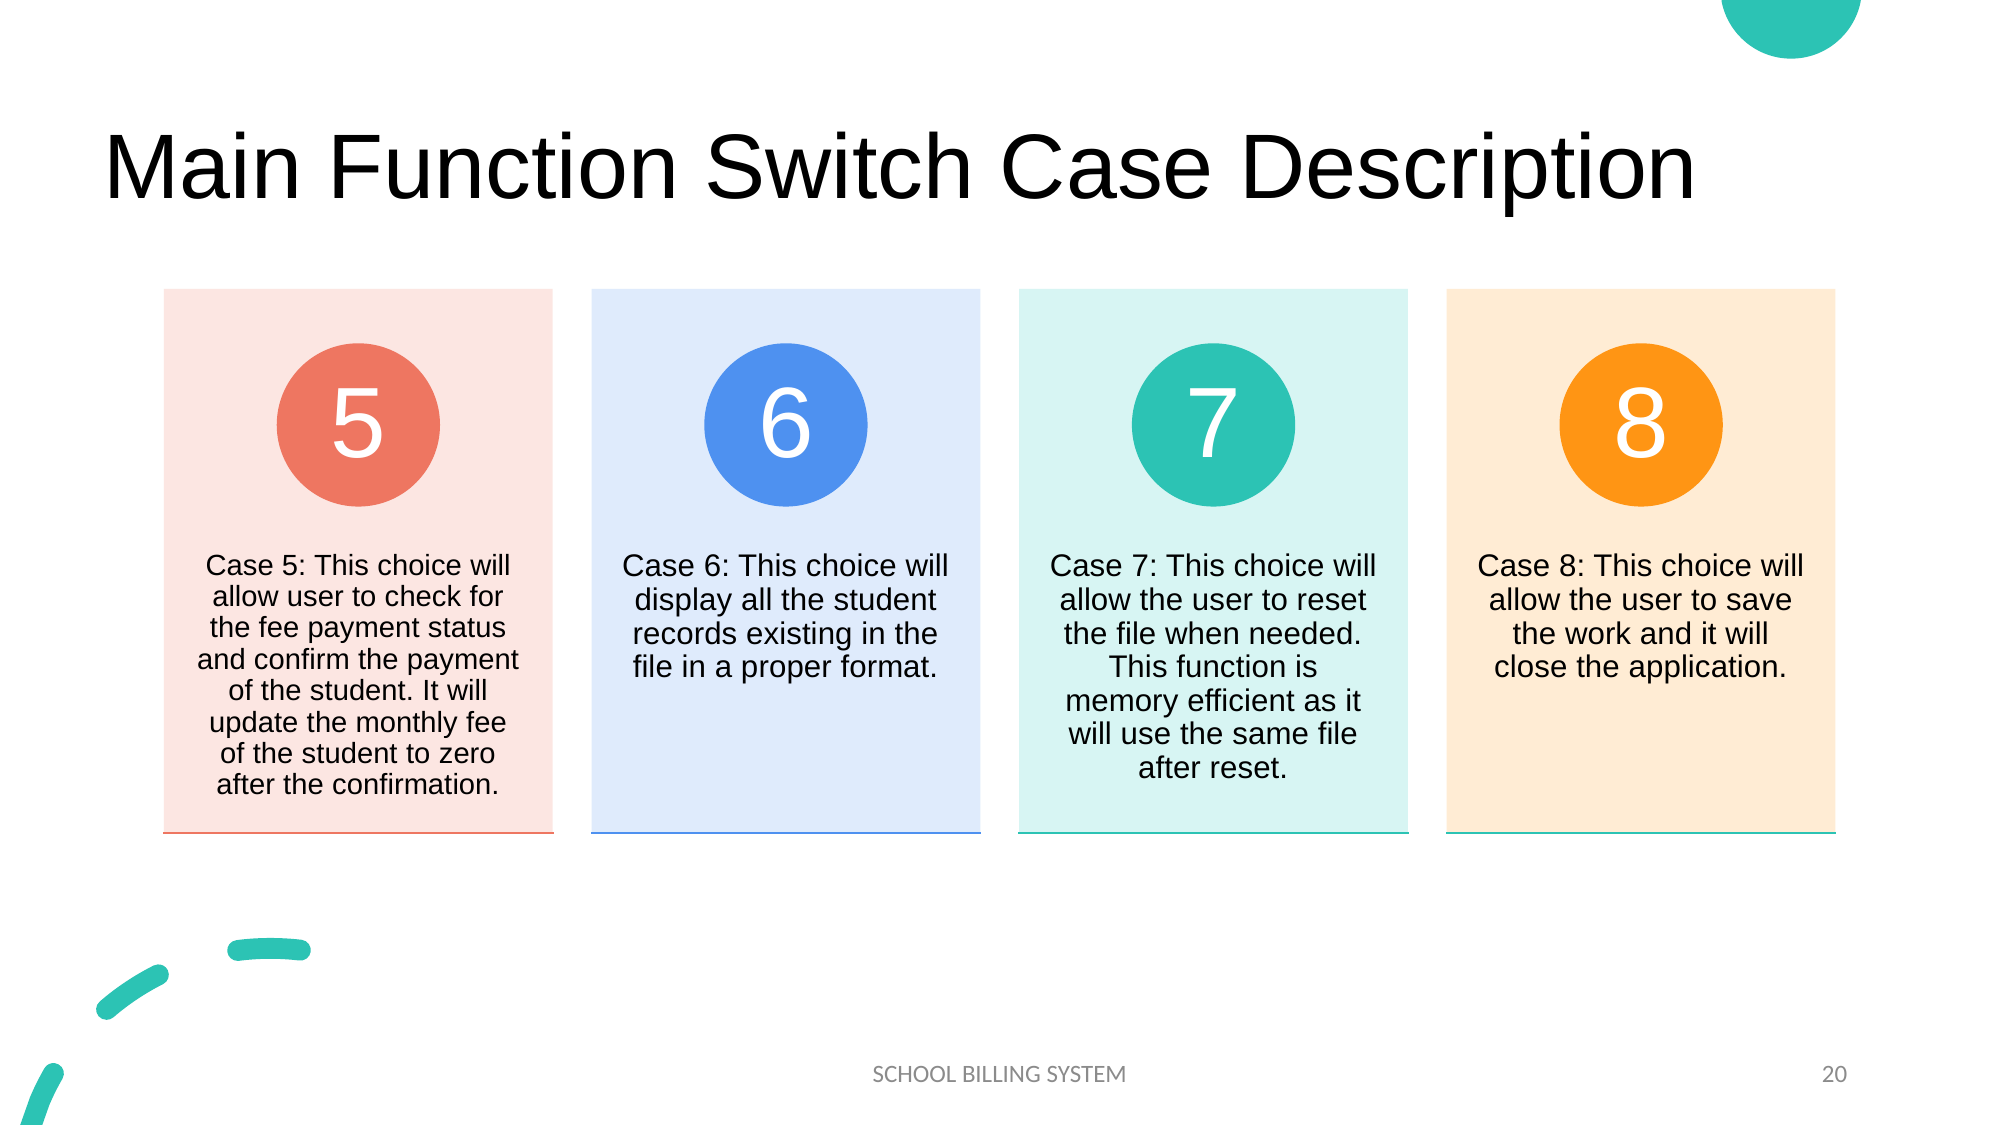

# Main Function Switch Case Description
Case 5: This choice will allow user to check for the fee payment status and confirm the payment of the student. It will update the monthly fee of the student to zero after the confirmation.
Case 6: This choice will display all the student records existing in the file in a proper format.
Case 7: This choice will allow the user to reset the file when needed. This function is memory efficient as it will use the same file after reset.
Case 8: This choice will allow the user to save the work and it will close the application.
5
6
7
8

SCHOOL BILLING SYSTEM
20